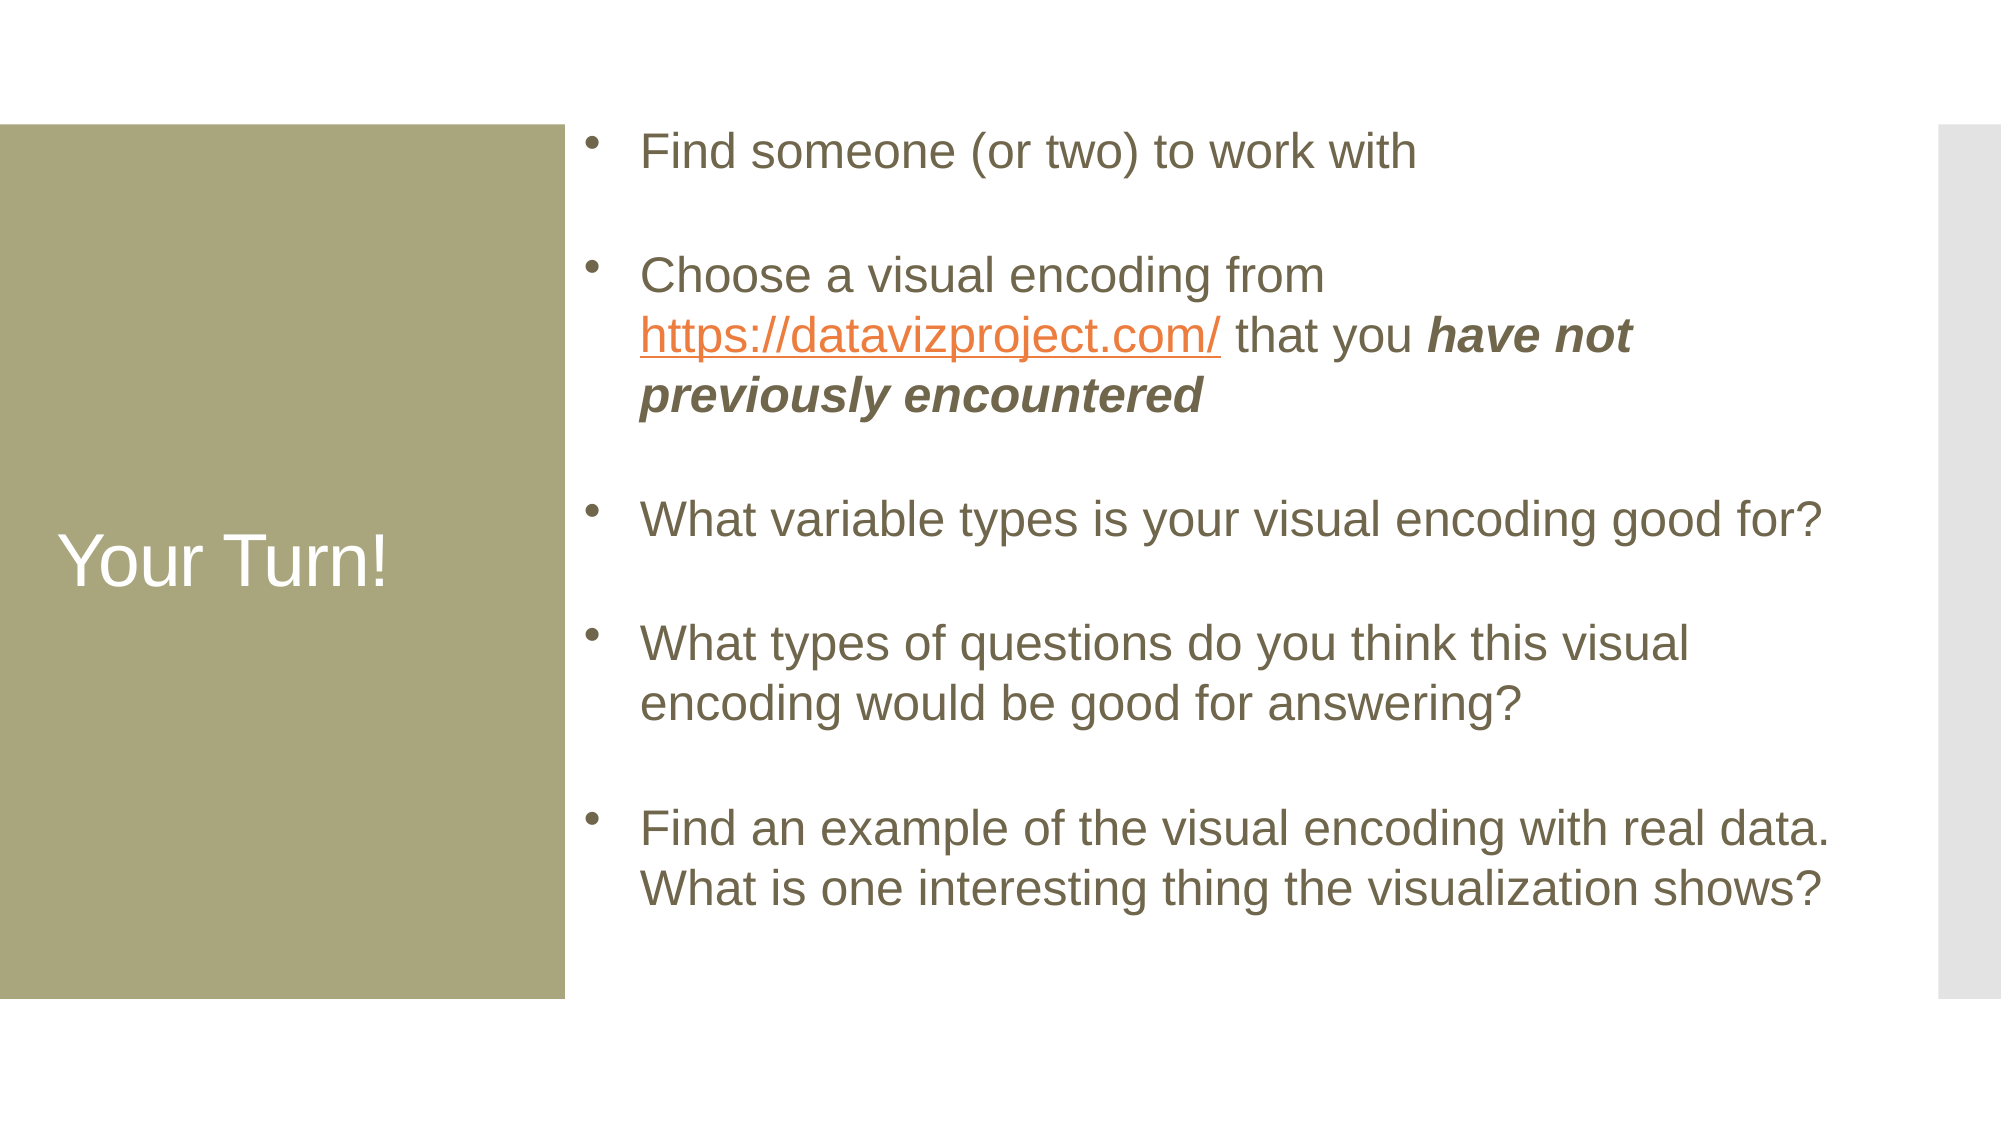

Find someone (or two) to work with

Choose a visual encoding from https://datavizproject.com/ that you have not previously encountered

What variable types is your visual encoding good for?

What types of questions do you think this visual encoding would be good for answering?

Find an example of the visual encoding with real data. What is one interesting thing the visualization shows?
Your Turn!